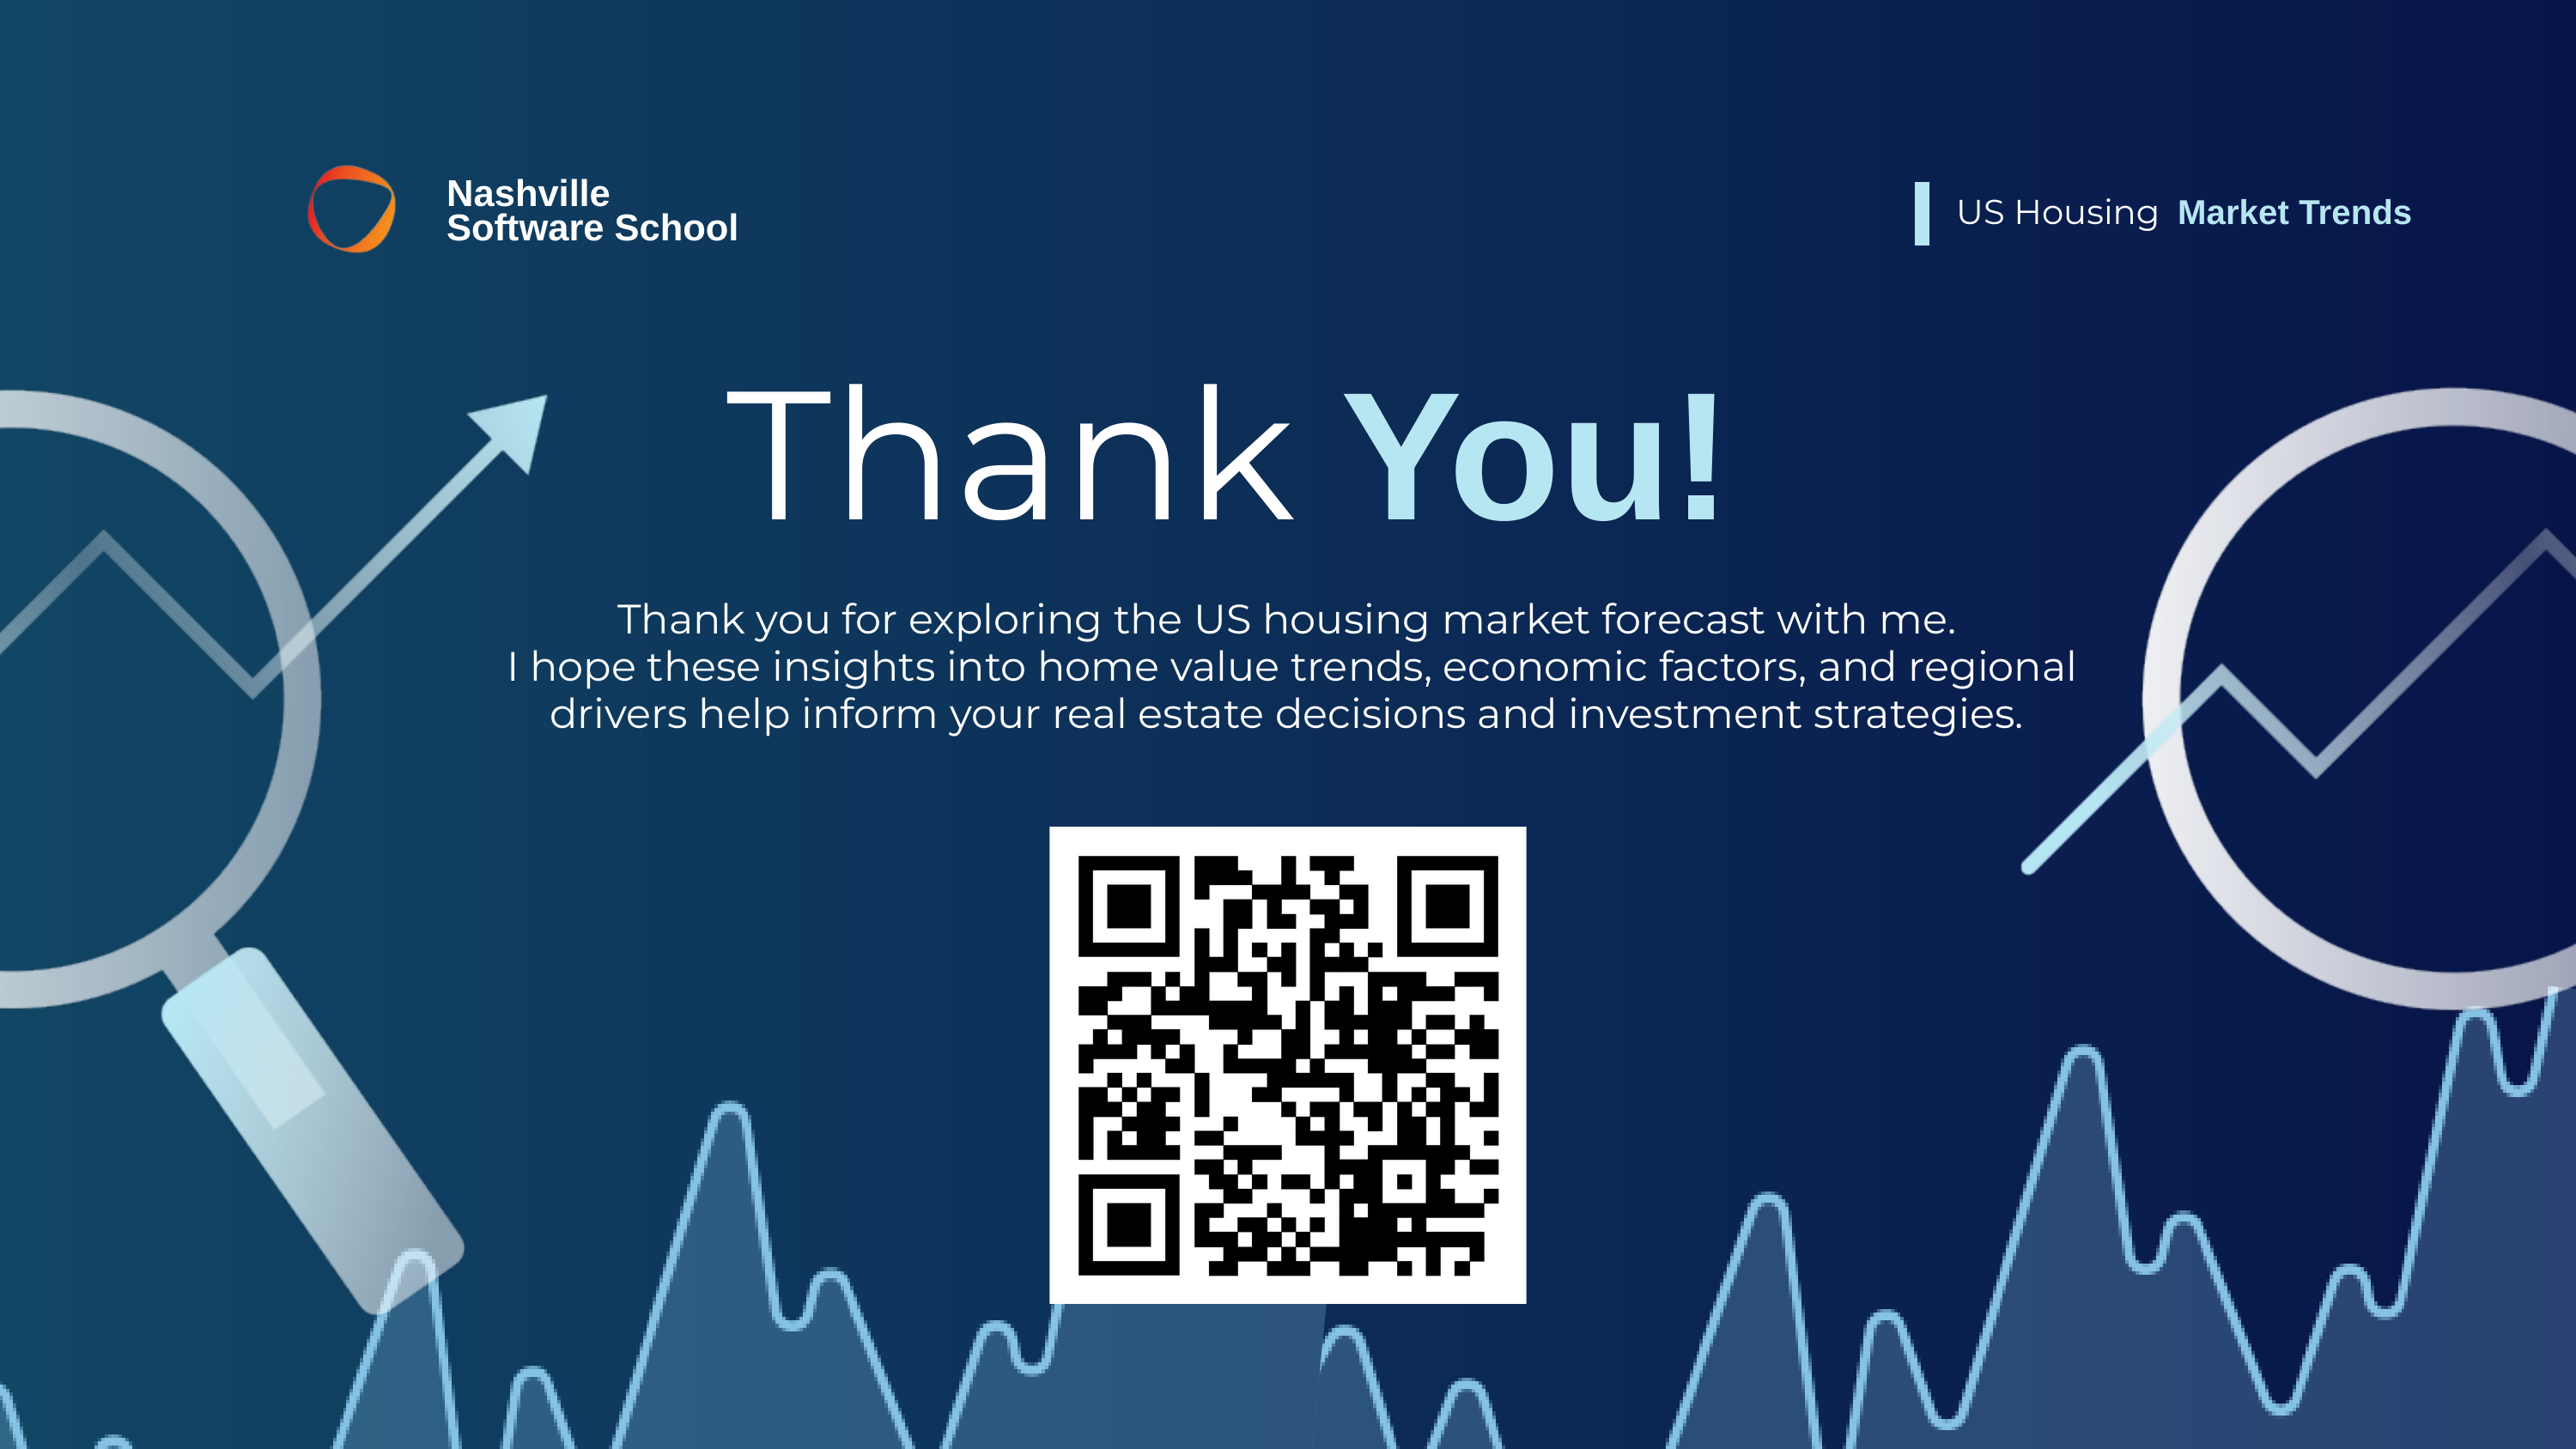

Nashville Software School

Market Trends
US Housing

Thank
You!
Thank you for exploring the US housing market forecast with me.
 I hope these insights into home value trends, economic factors, and regional drivers help inform your real estate decisions and investment strategies.